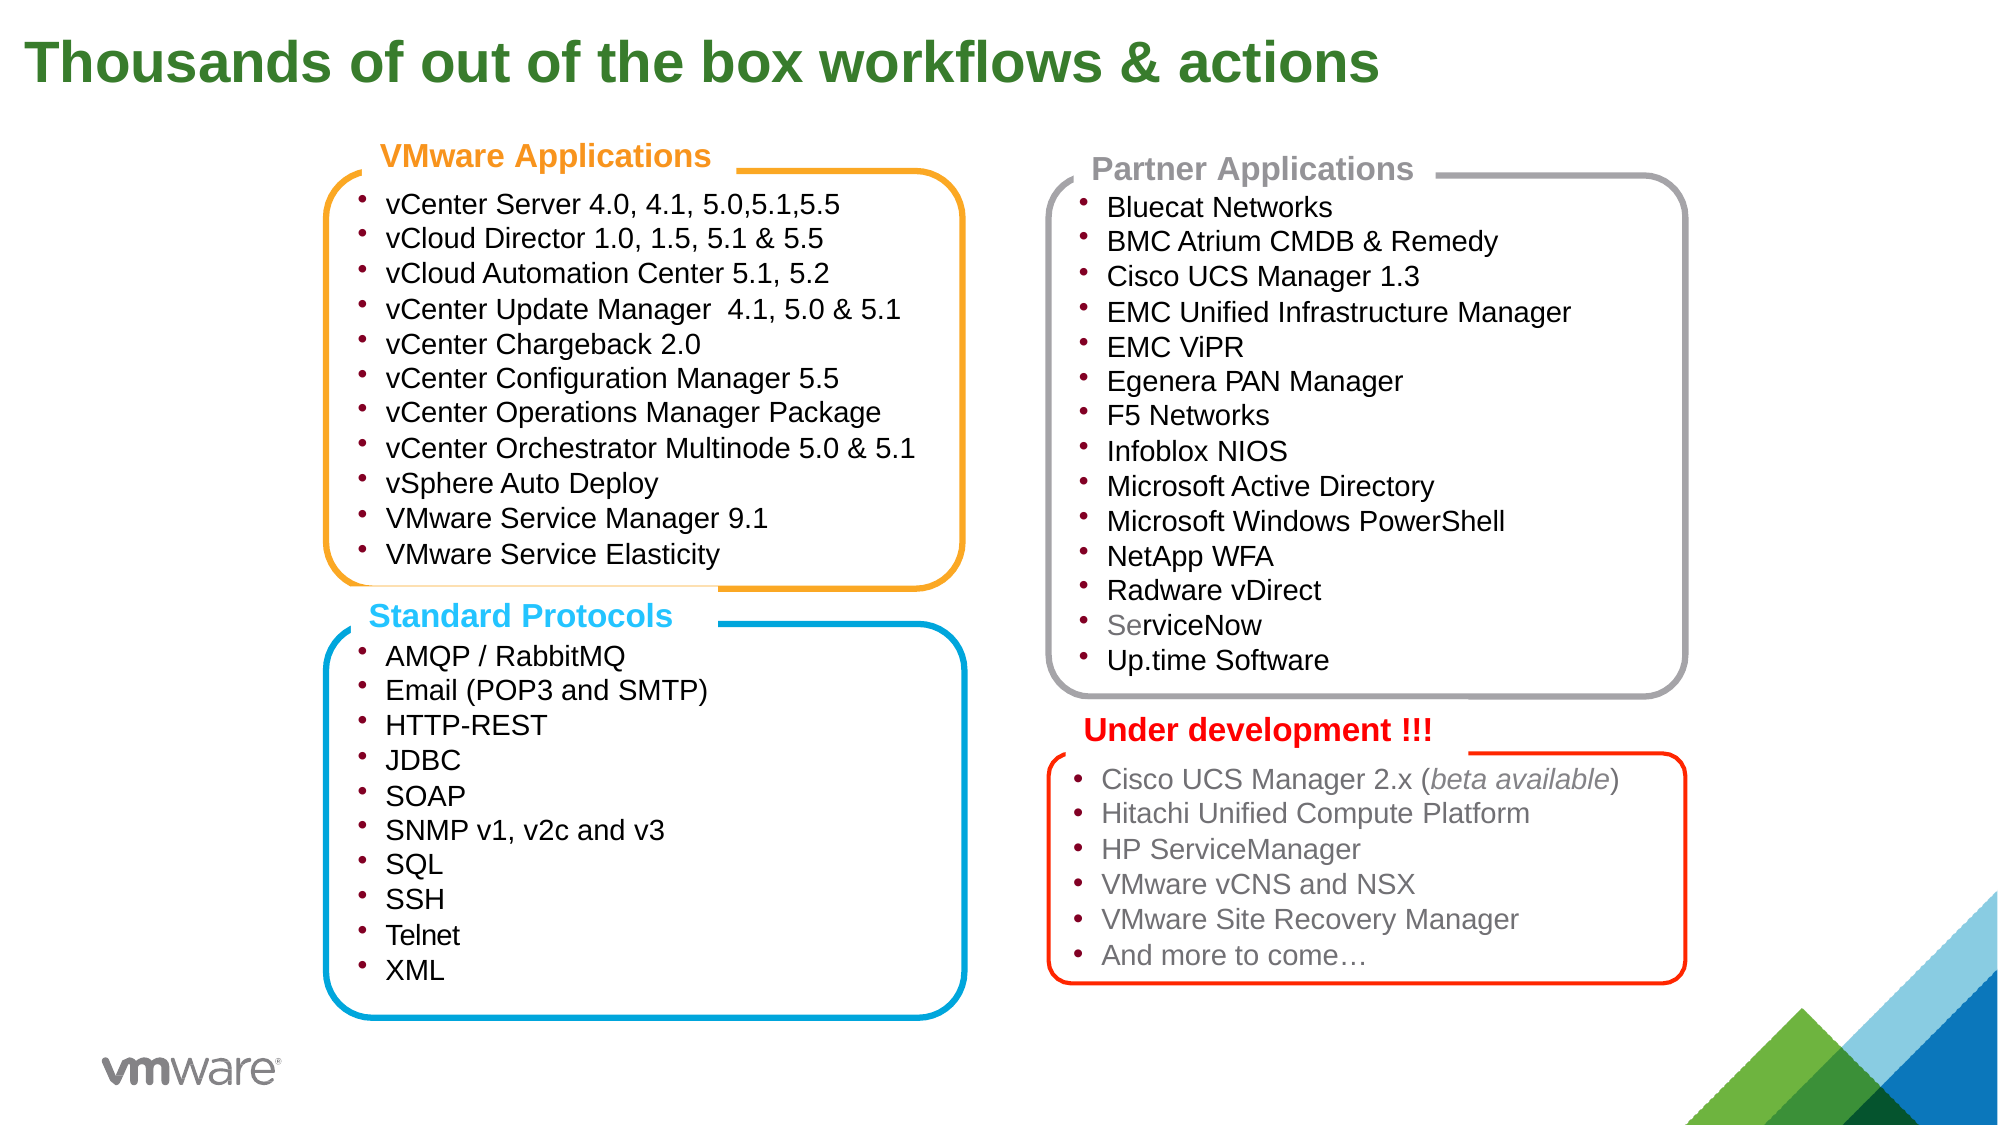

# Thousands of out of the box workflows & actions
VMware Applications
vCenter Server 4.0, 4.1, 5.0,5.1,5.5
vCloud Director 1.0, 1.5, 5.1 & 5.5
vCloud Automation Center 5.1, 5.2
vCenter Update Manager  4.1, 5.0 & 5.1
vCenter Chargeback 2.0
vCenter Configuration Manager 5.5
vCenter Operations Manager Package
vCenter Orchestrator Multinode 5.0 & 5.1
vSphere Auto Deploy
VMware Service Manager 9.1
VMware Service Elasticity
Standard Protocols
AMQP / RabbitMQ
Email (POP3 and SMTP)
HTTP-REST
JDBC
SOAP
SNMP v1, v2c and v3
SQL
SSH
Telnet
XML

Partner Applications
Bluecat Networks
BMC Atrium CMDB & Remedy
Cisco UCS Manager 1.3
EMC Unified Infrastructure Manager
EMC ViPR
Egenera PAN Manager
F5 Networks
Infoblox NIOS
Microsoft Active Directory
Microsoft Windows PowerShell
NetApp WFA
Radware vDirect
ServiceNow
Up.time Software

Under development !!!
Cisco UCS Manager 2.x (beta available)
Hitachi Unified Compute Platform
HP ServiceManager
VMware vCNS and NSX
VMware Site Recovery Manager
And more to come…